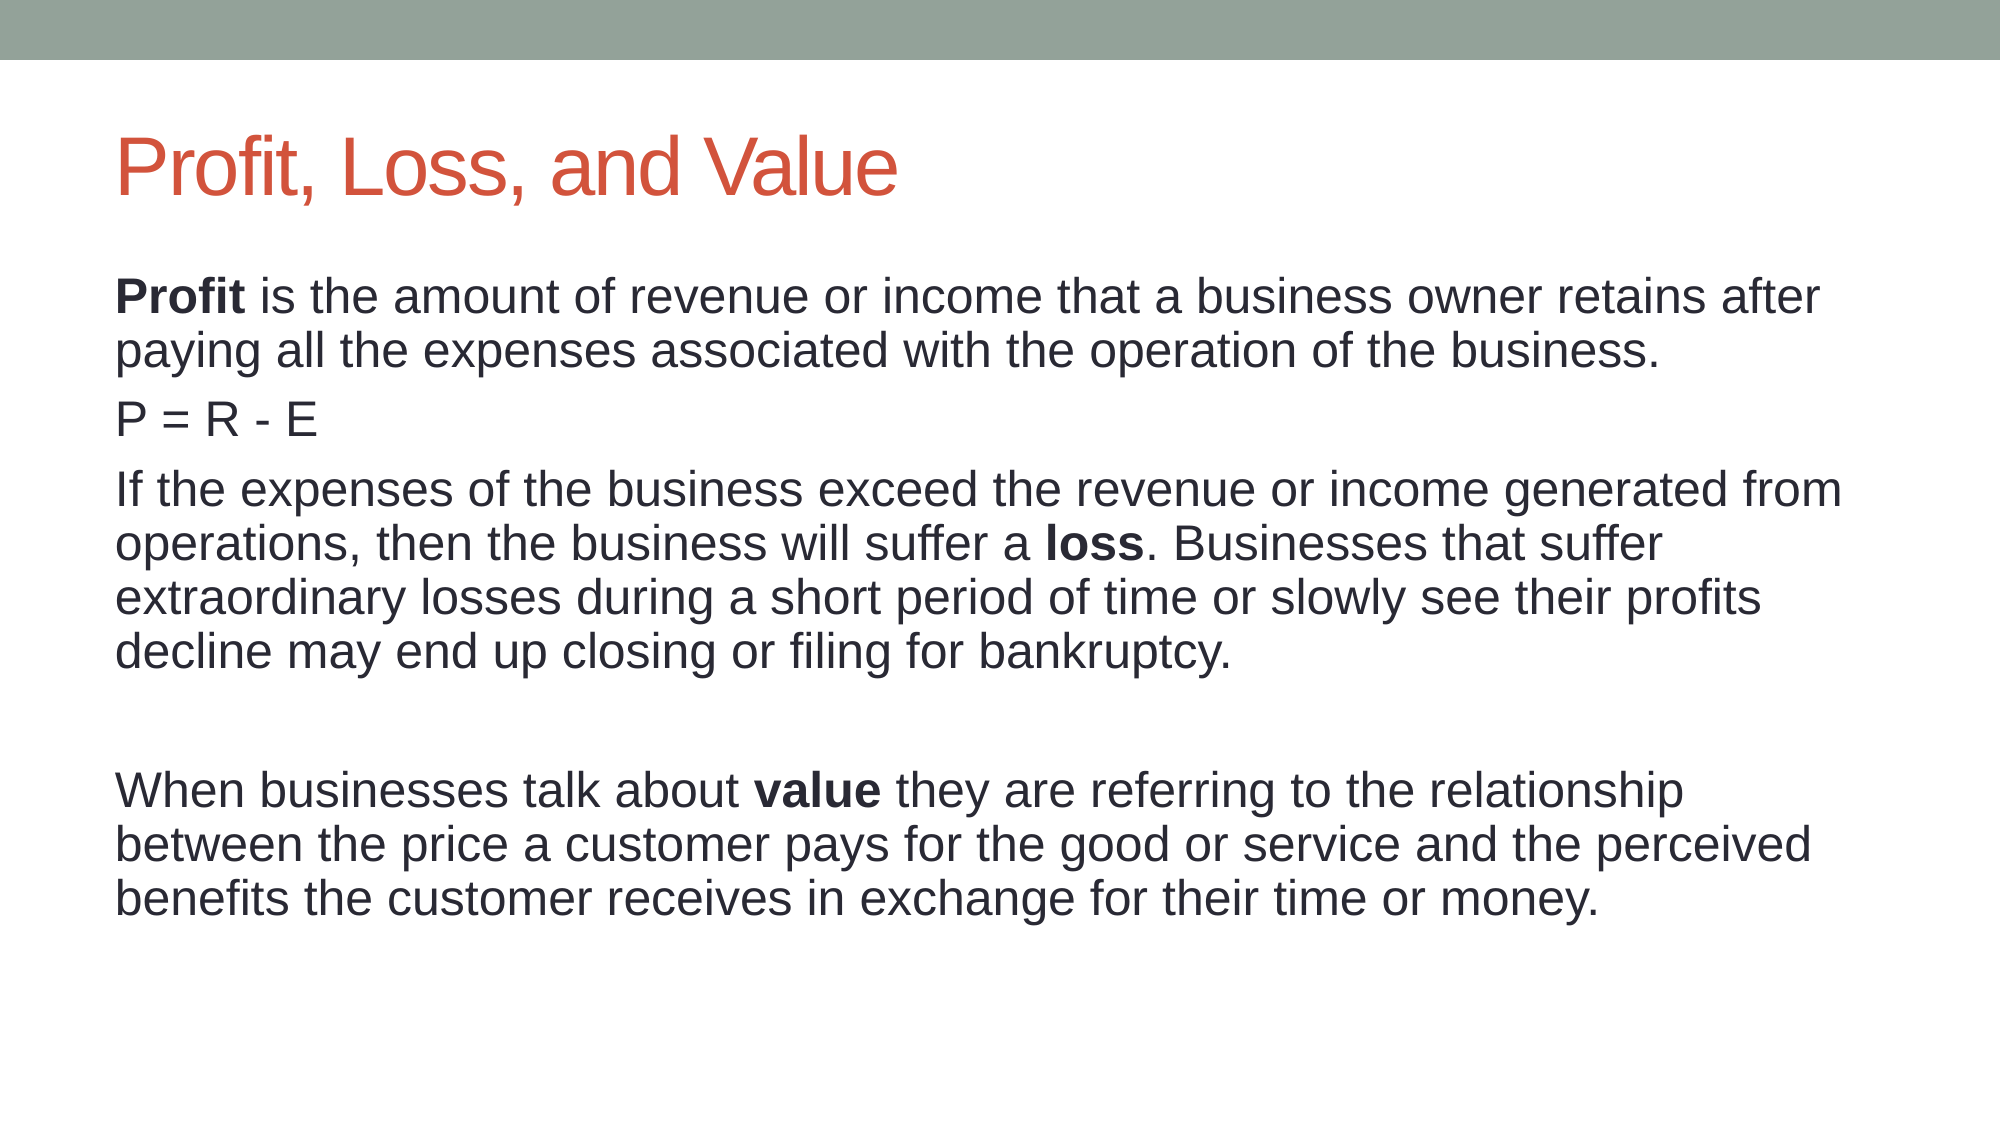

# Profit, Loss, and Value
Profit is the amount of revenue or income that a business owner retains after paying all the expenses associated with the operation of the business.
P = R - E
If the expenses of the business exceed the revenue or income generated from operations, then the business will suffer a loss. Businesses that suffer extraordinary losses during a short period of time or slowly see their profits decline may end up closing or filing for bankruptcy.

When businesses talk about value they are referring to the relationship between the price a customer pays for the good or service and the perceived benefits the customer receives in exchange for their time or money.